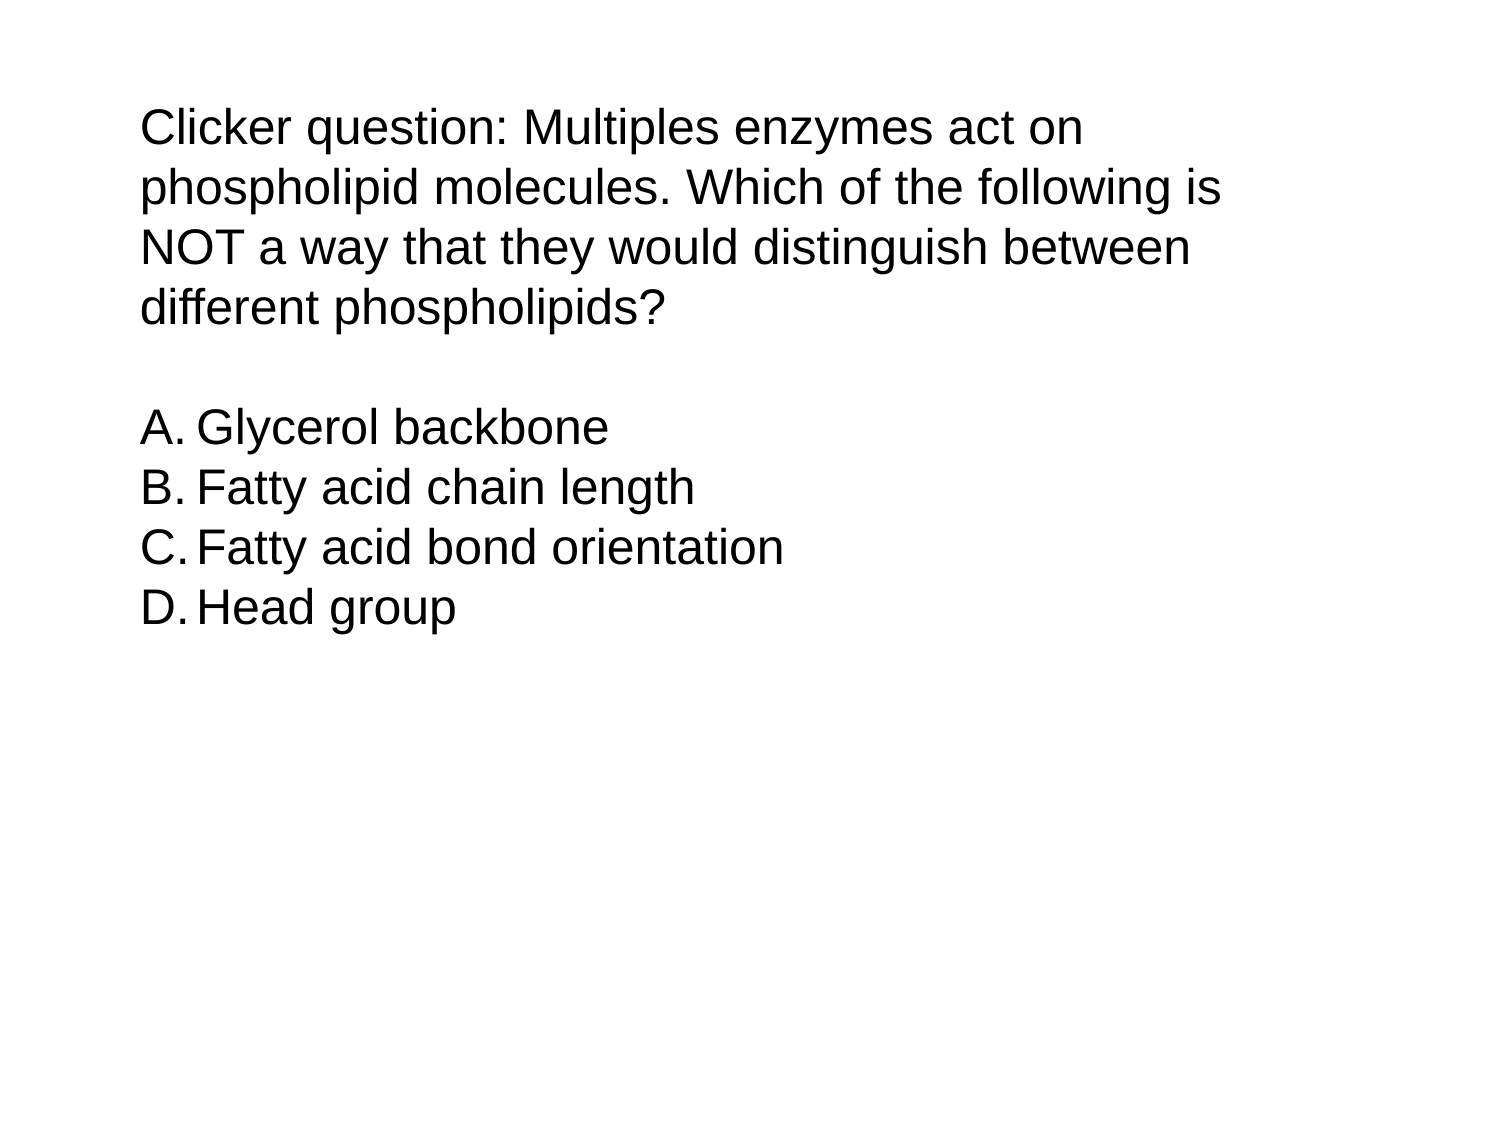

Clicker question: Multiples enzymes act on phospholipid molecules. Which of the following is NOT a way that they would distinguish between different phospholipids?

Glycerol backbone
Fatty acid chain length
Fatty acid bond orientation
Head group